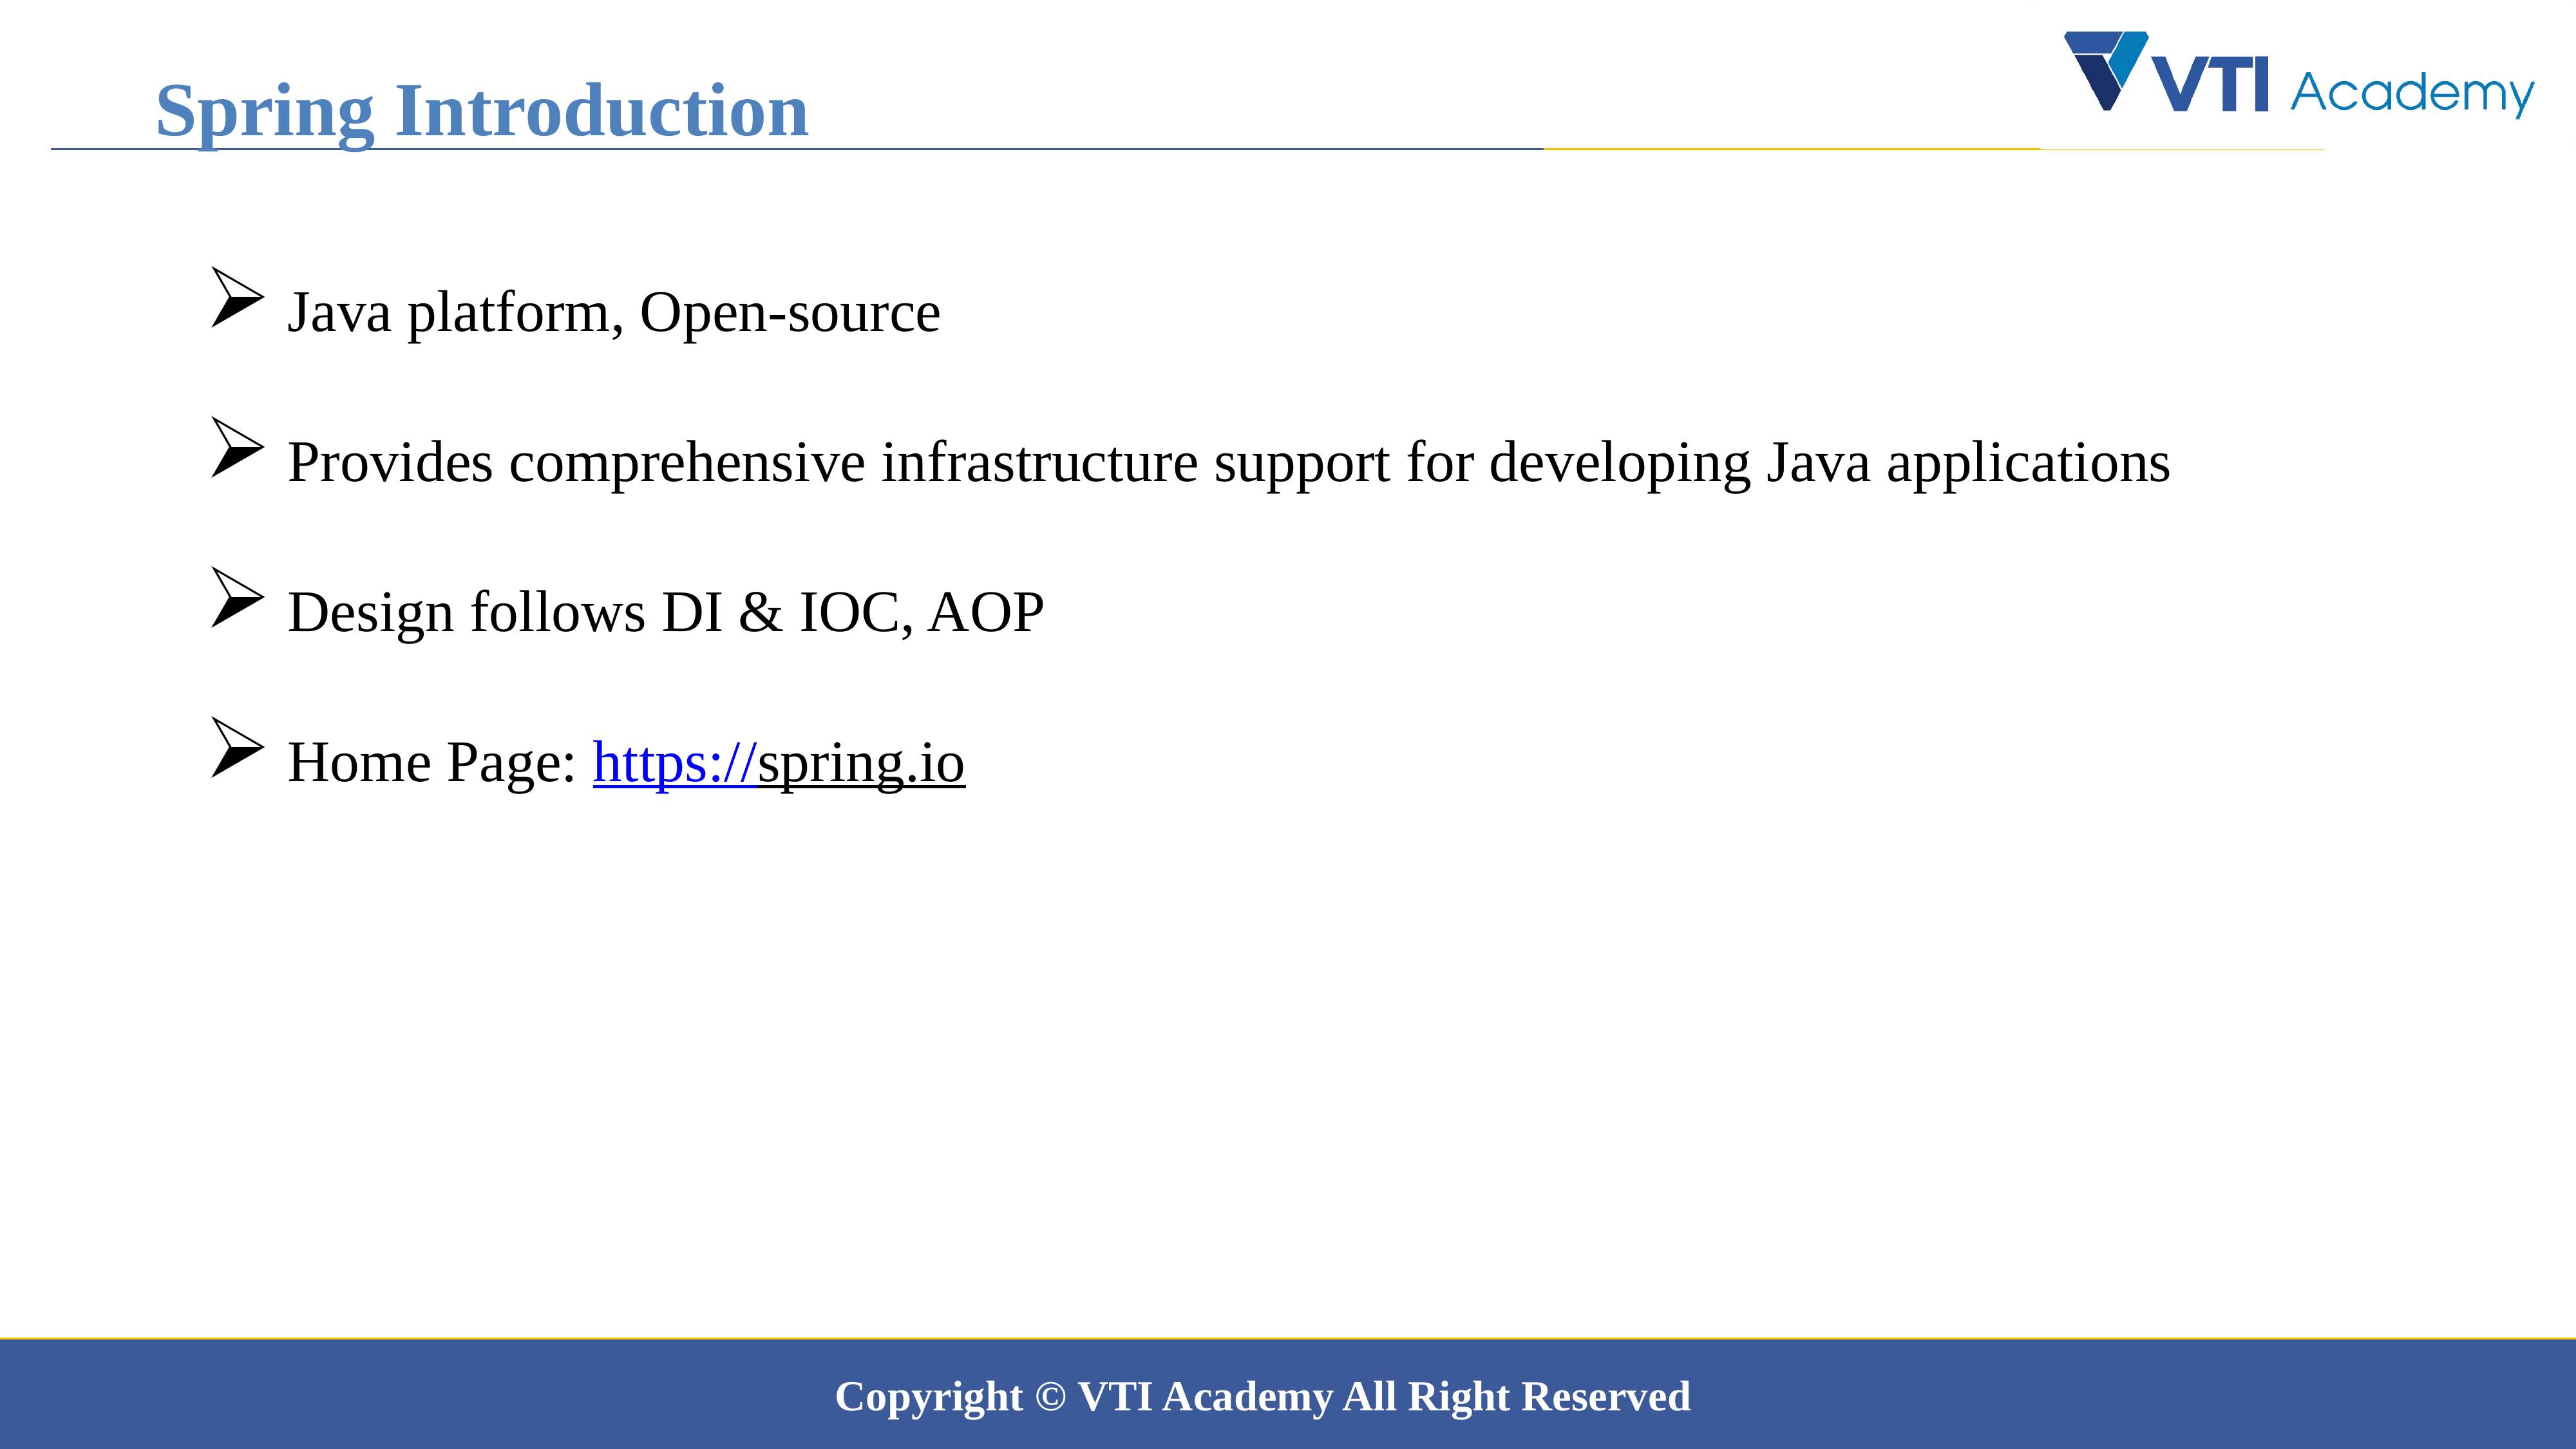

Spring Introduction
 Java platform, Open-source
 Provides comprehensive infrastructure support for developing Java applications
 Design follows DI & IOC, AOP
 Home Page: https://spring.io